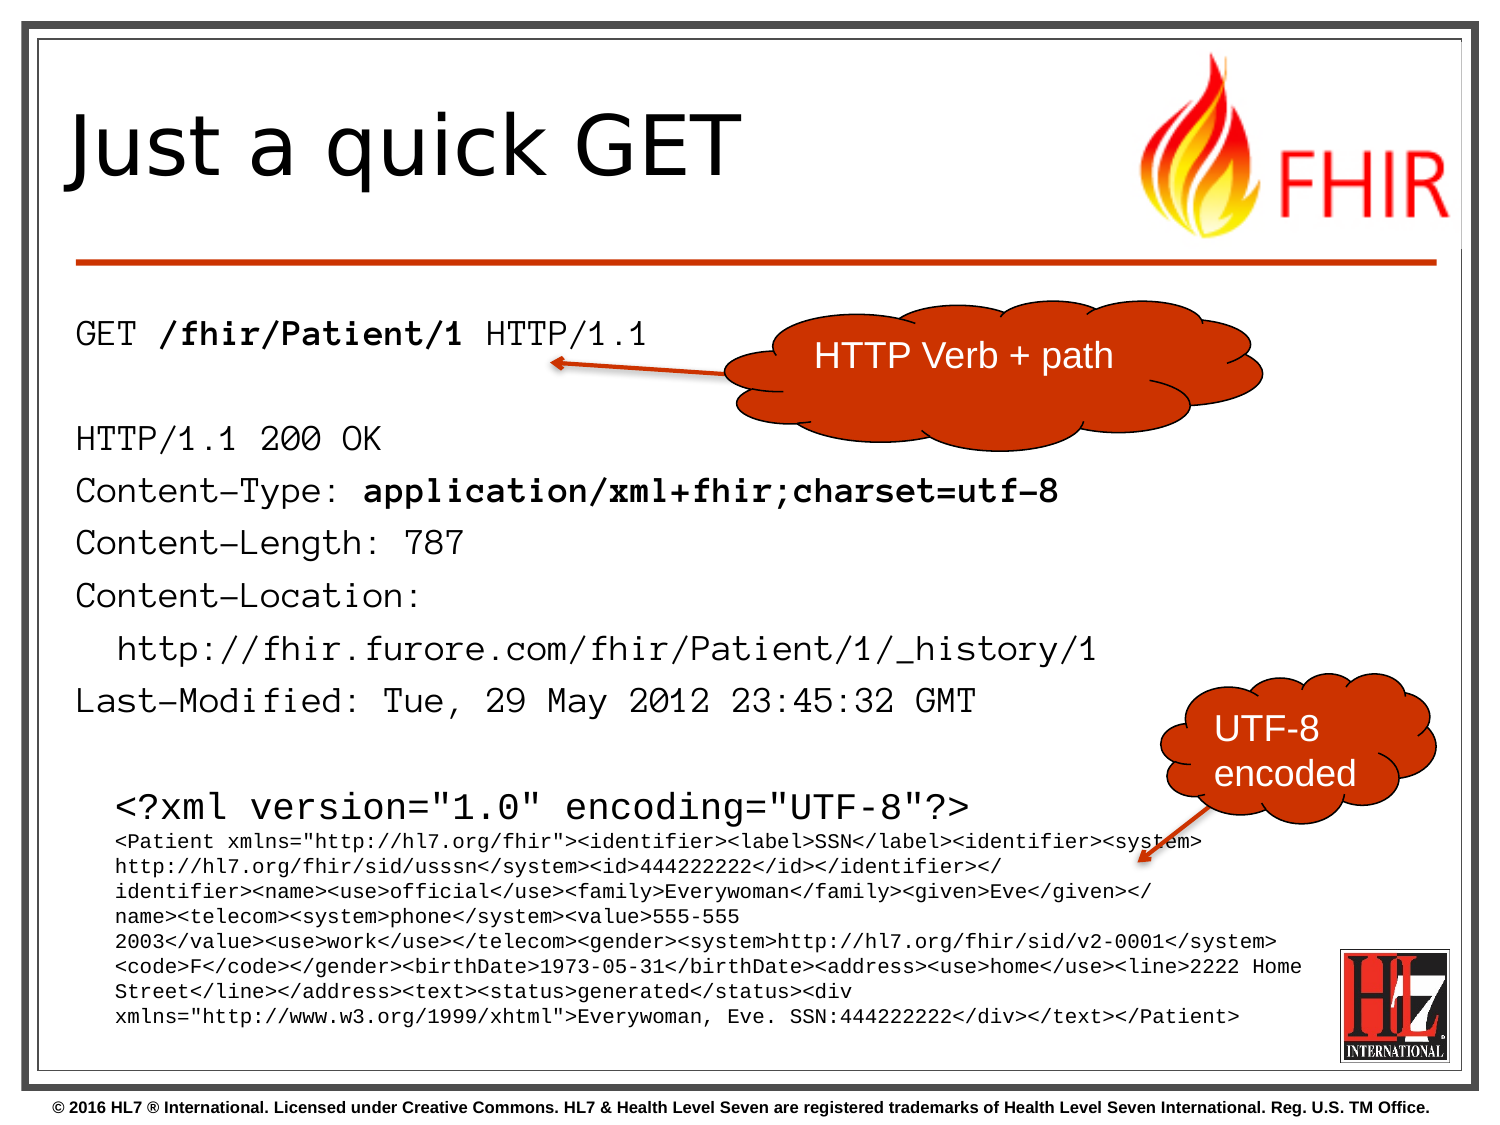

# Just a quick GET
GET /fhir/Patient/1 HTTP/1.1

HTTP/1.1 200 OK
Content-Type: application/xml+fhir;charset=utf-8
Content-Length: 787
Content-Location:
  http://fhir.furore.com/fhir/Patient/1/_history/1
Last-Modified: Tue, 29 May 2012 23:45:32 GMT
HTTP Verb + path
UTF-8 encoded
<?xml version="1.0" encoding="UTF-8"?>
<Patient xmlns="http://hl7.org/fhir"><identifier><label>SSN</label><identifier><system>
http://hl7.org/fhir/sid/usssn</system><id>444222222</id></identifier></identifier><name><use>official</use><family>Everywoman</family><given>Eve</given></name><telecom><system>phone</system><value>555-555 2003</value><use>work</use></telecom><gender><system>http://hl7.org/fhir/sid/v2-0001</system>
<code>F</code></gender><birthDate>1973-05-31</birthDate><address><use>home</use><line>2222 Home Street</line></address><text><status>generated</status><div xmlns="http://www.w3.org/1999/xhtml">Everywoman, Eve. SSN:444222222</div></text></Patient>